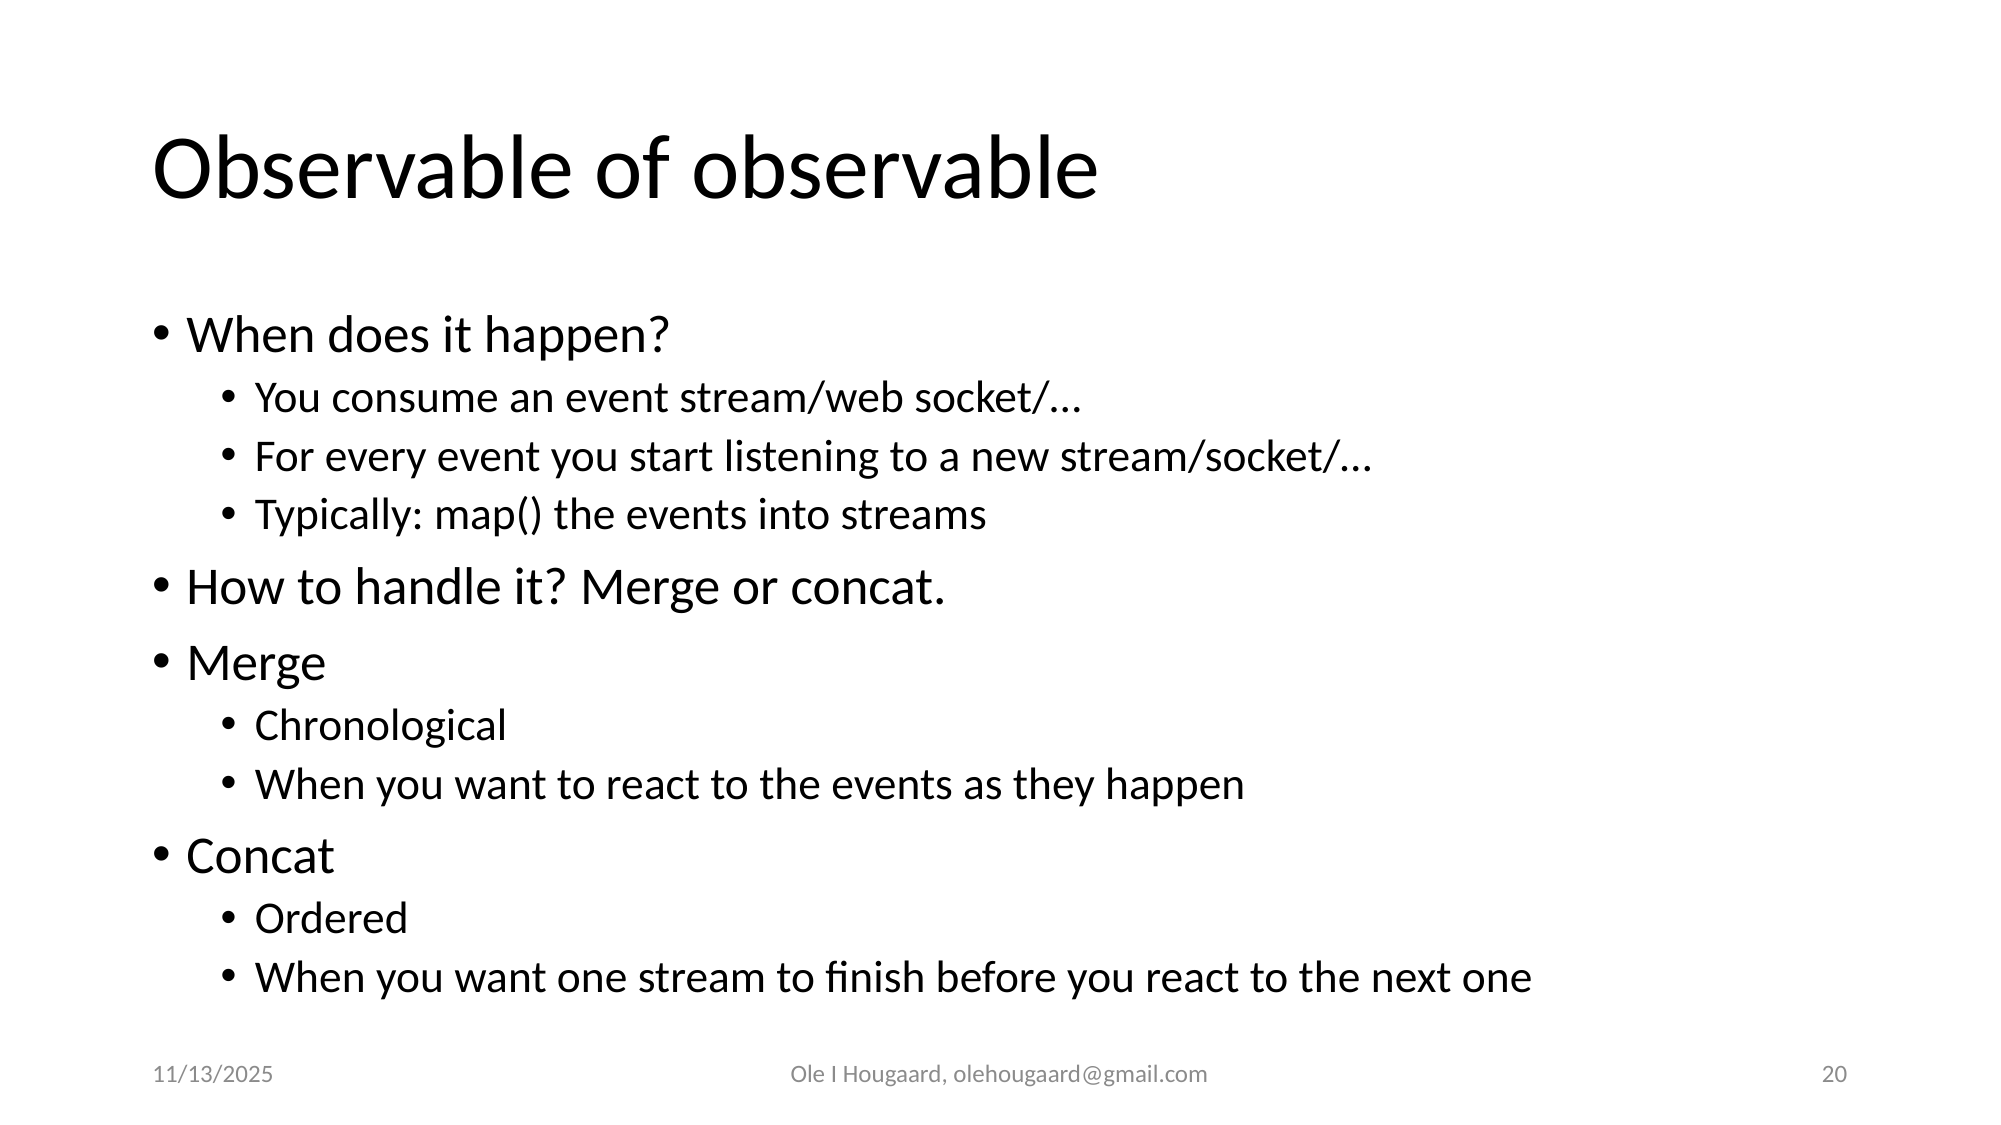

Ole I Hougaard, olehougaard@gmail.com
20
11/13/2025
# Observable of observable
When does it happen?
You consume an event stream/web socket/…
For every event you start listening to a new stream/socket/…
Typically: map() the events into streams
How to handle it? Merge or concat.
Merge
Chronological
When you want to react to the events as they happen
Concat
Ordered
When you want one stream to finish before you react to the next one